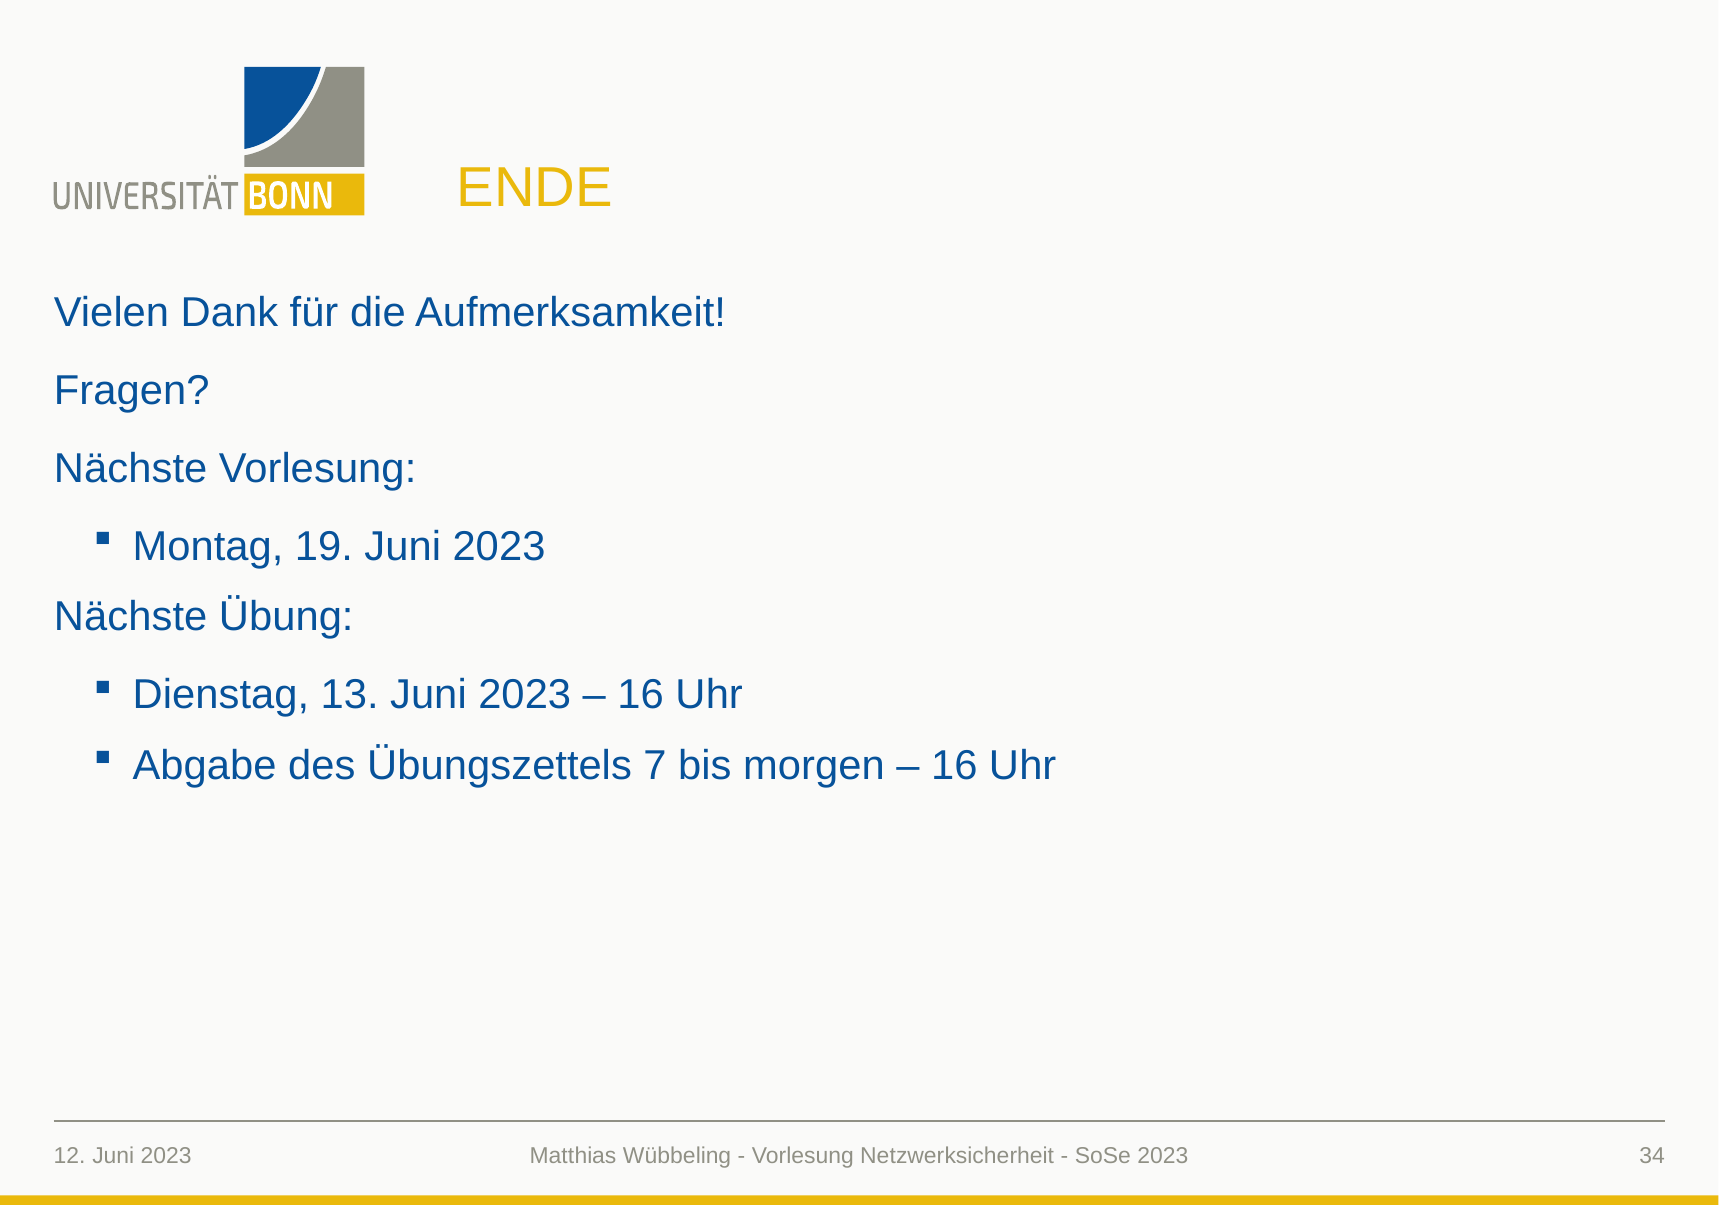

# Ende
Vielen Dank für die Aufmerksamkeit!
Fragen?
Nächste Vorlesung:
Montag, 19. Juni 2023
Nächste Übung:
Dienstag, 13. Juni 2023 – 16 Uhr
Abgabe des Übungszettels 7 bis morgen – 16 Uhr
12. Juni 2023
34
Matthias Wübbeling - Vorlesung Netzwerksicherheit - SoSe 2023